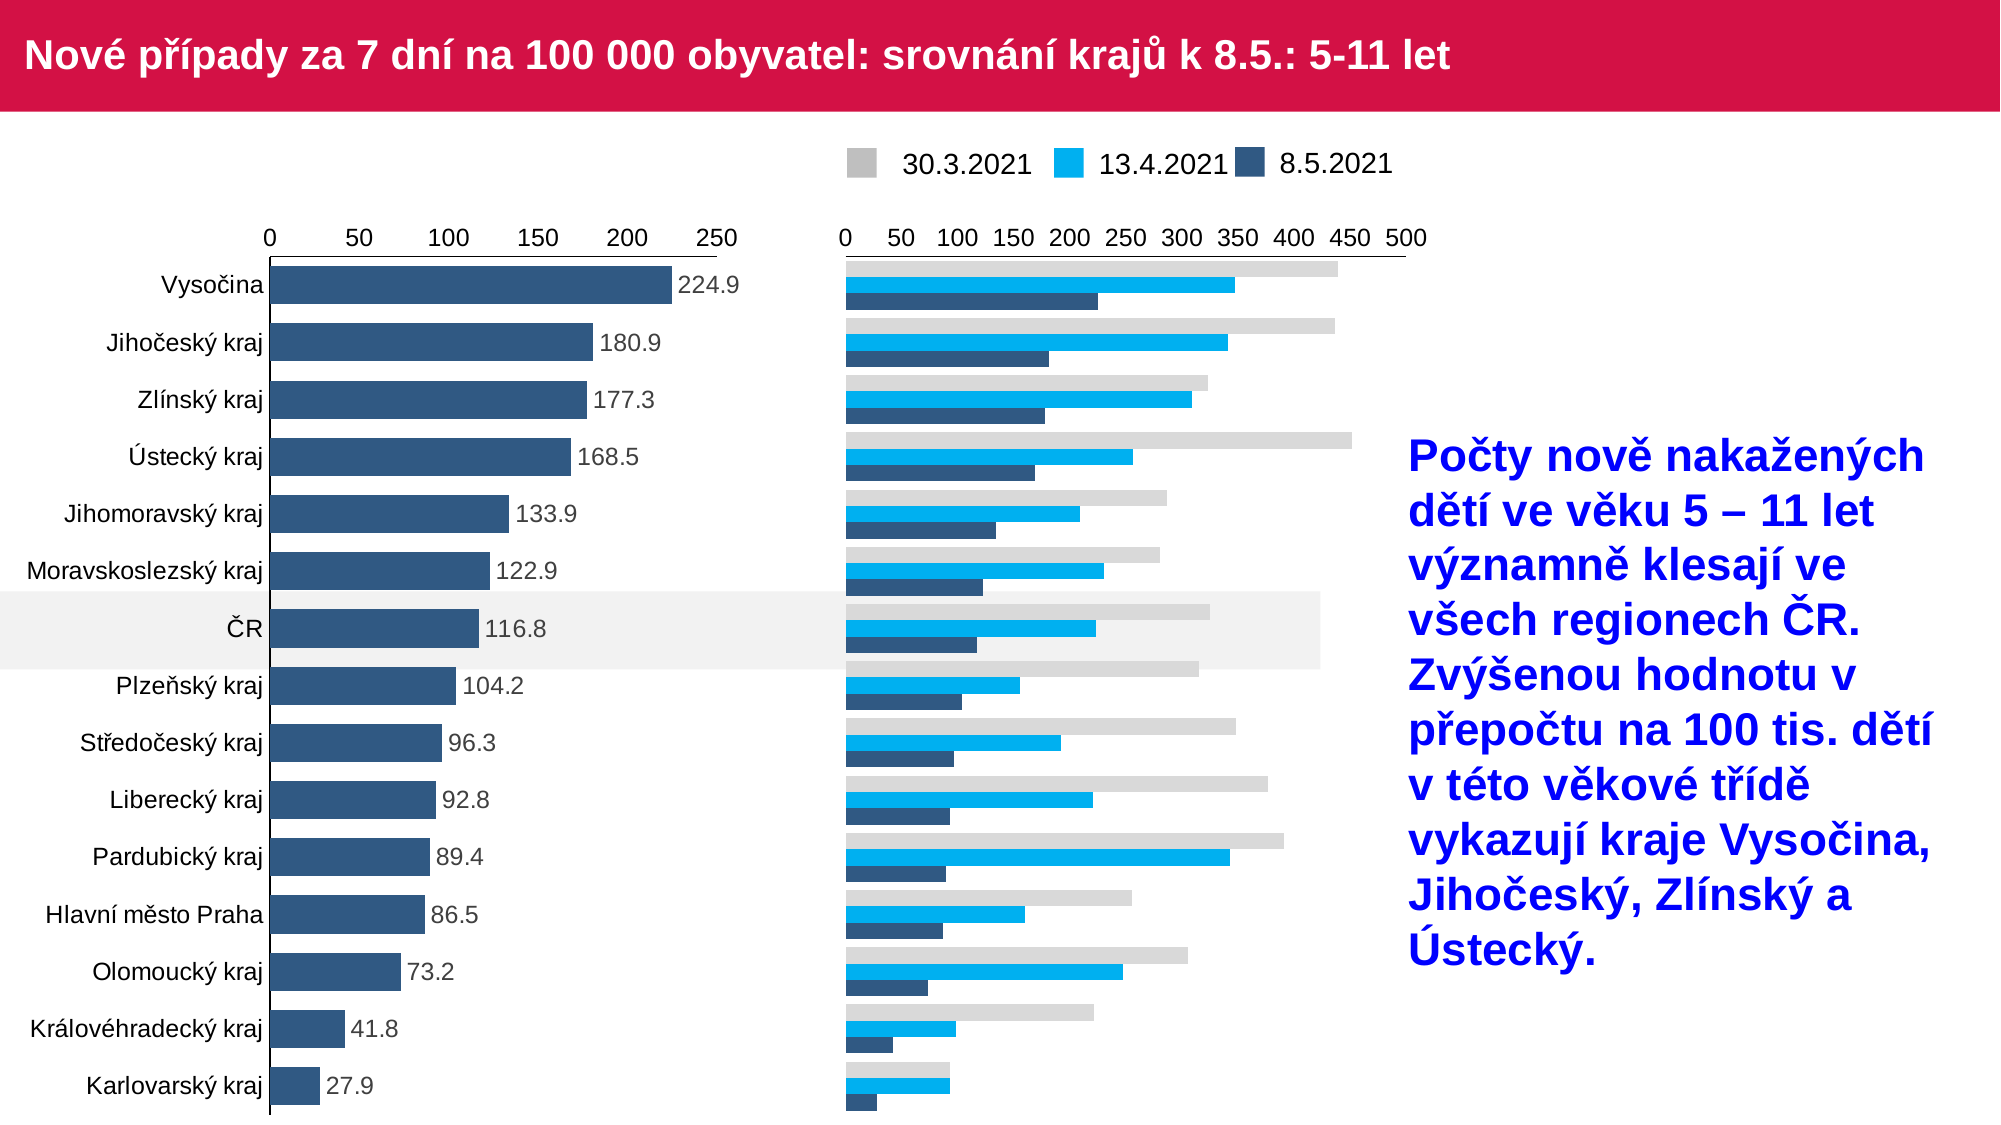

# Nové případy za 7 dní na 100 000 obyvatel: srovnání krajů k 8.5.: 5-11 let
8.5.2021
30.3.2021
13.4.2021

### Chart

| Category | 8.5. |
|---|---|
| Vysočina | 224.8530328068702 |
| Jihočeský kraj | 180.91831641989685 |
| Zlínský kraj | 177.34373102057674 |
| Ústecký kraj | 168.5214626391097 |
| Jihomoravský kraj | 133.92408736314633 |
| Moravskoslezský kraj | 122.90995106792514 |
| ČR | 116.80134871567958 |
| Plzeňský kraj | 104.23181154888472 |
| Středočeský kraj | 96.34718498659518 |
| Liberecký kraj | 92.79665932026447 |
| Pardubický kraj | 89.44772419433157 |
| Hlavní město Praha | 86.51389252157817 |
| Olomoucký kraj | 73.16705760829801 |
| Královéhradecký kraj | 41.81630343877601 |
| Karlovarský kraj | 27.93036030164789 |

### Chart

| Category | 30.3. | 13.4. | 8.5. |
|---|---|---|---|
| Vysočina | 438.8697748760599 | 346.76130360577577 | 224.8530328068702 |
| Jihočeský kraj | 436.69938446182 | 341.0414240558975 | 180.91831641989685 |
| Zlínský kraj | 323.10570172242063 | 308.52950465223626 | 177.34373102057674 |
| Ústecký kraj | 451.51033386327504 | 255.9618441971383 | 168.5214626391097 |
| Jihomoravský kraj | 286.82075376940503 | 208.69836947423636 | 133.92408736314633 |
| Moravskoslezský kraj | 280.6057373437536 | 230.7460402124255 | 122.90995106792514 |
| ČR | 324.9425881201287 | 223.343954634109 | 116.80134871567958 |
| Plzeňský kraj | 315.01169712551825 | 155.18958608389502 | 104.23181154888472 |
| Středočeský kraj | 348.5254691689008 | 191.85656836461126 | 96.34718498659518 |
| Liberecký kraj | 376.9864284885744 | 220.3920658856281 | 92.79665932026447 |
| Pardubický kraj | 391.0143371923637 | 342.45700120115515 | 89.44772419433157 |
| Hlavní město Praha | 255.5177755869867 | 159.95010361547594 | 86.51389252157817 |
| Olomoucký kraj | 305.58006412877404 | 247.47681249865502 | 73.16705760829801 |
| Královéhradecký kraj | 221.38042996999064 | 98.39130220888474 | 41.81630343877601 |
| Karlovarský kraj | 93.10120100549297 | 93.10120100549297 | 27.93036030164789 |
Počty nově nakažených dětí ve věku 5 – 11 let významně klesají ve všech regionech ČR. Zvýšenou hodnotu v přepočtu na 100 tis. dětí v této věkové třídě vykazují kraje Vysočina, Jihočeský, Zlínský a Ústecký.